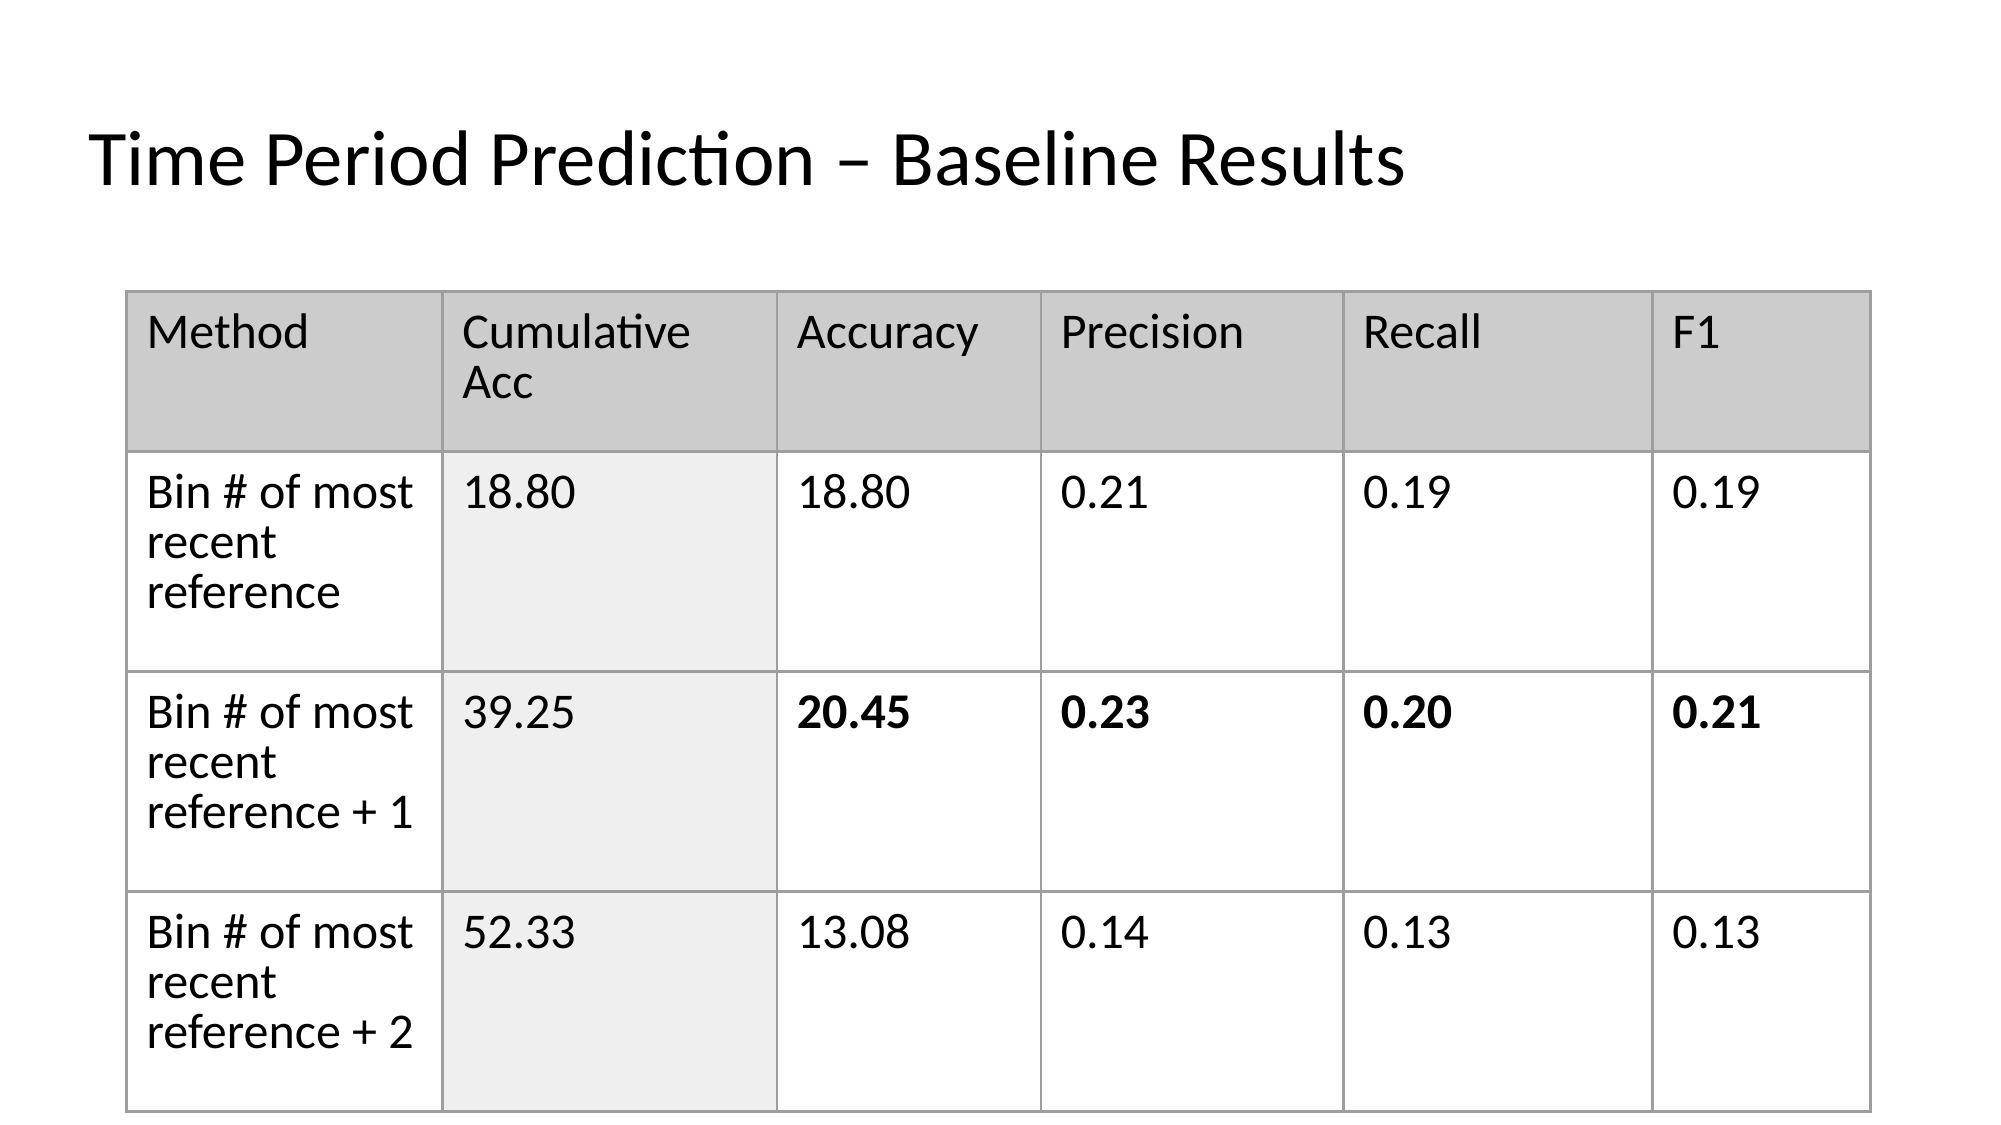

# Time Period Prediction – Baseline Results

| Method | Cumulative Acc | Accuracy | Precision | Recall | F1 |
| --- | --- | --- | --- | --- | --- |
| Bin # of most recent reference | 18.80 | 18.80 | 0.21 | 0.19 | 0.19 |
| Bin # of most recent reference + 1 | 39.25 | 20.45 | 0.23 | 0.20 | 0.21 |
| Bin # of most recent reference + 2 | 52.33 | 13.08 | 0.14 | 0.13 | 0.13 |